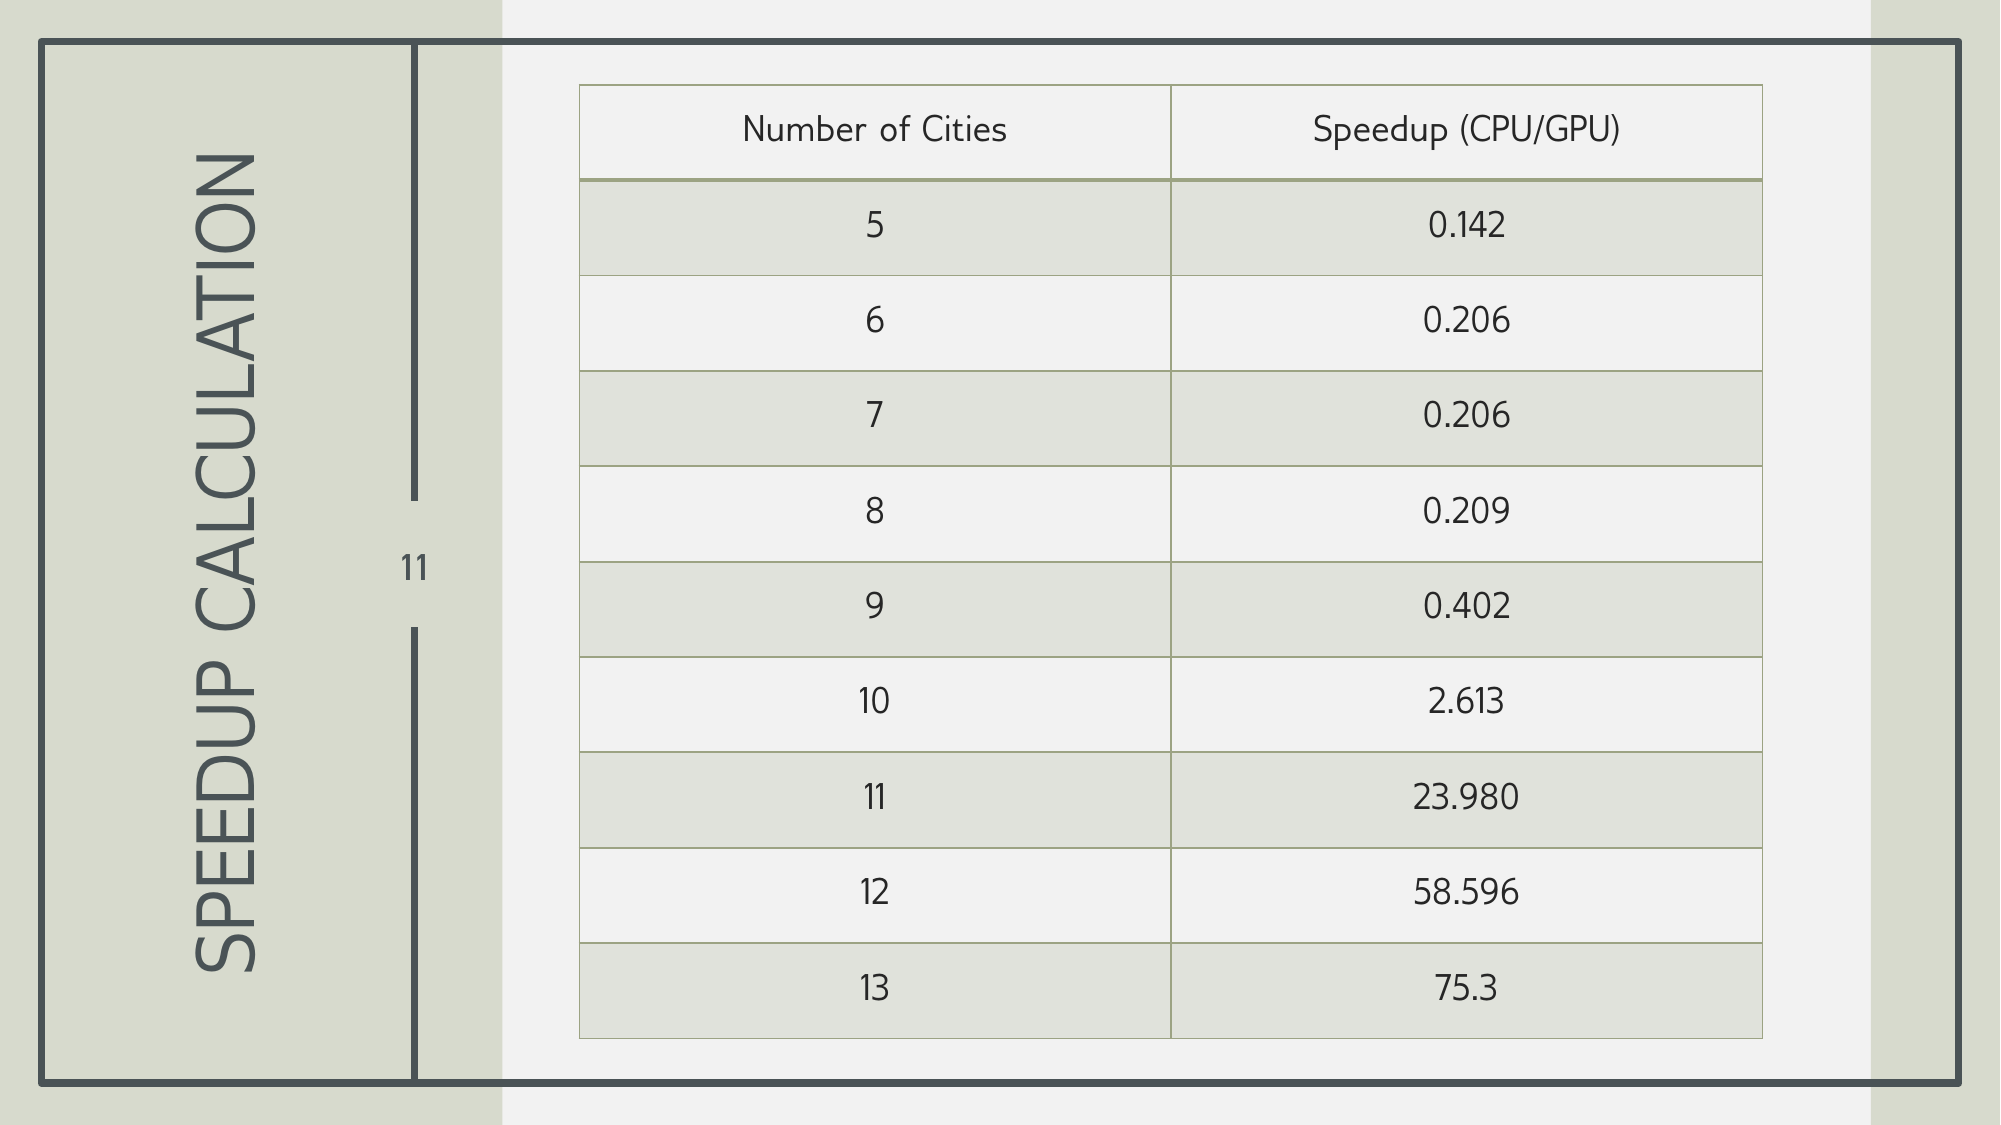

| Number of Cities | Speedup (CPU/GPU) |
| --- | --- |
| 5 | 0.142 |
| 6 | 0.206 |
| 7 | 0.206 |
| 8 | 0.209 |
| 9 | 0.402 |
| 10 | 2.613 |
| 11 | 23.980 |
| 12 | 58.596 |
| 13 | 75.3 |
# Speedup Calculation
11